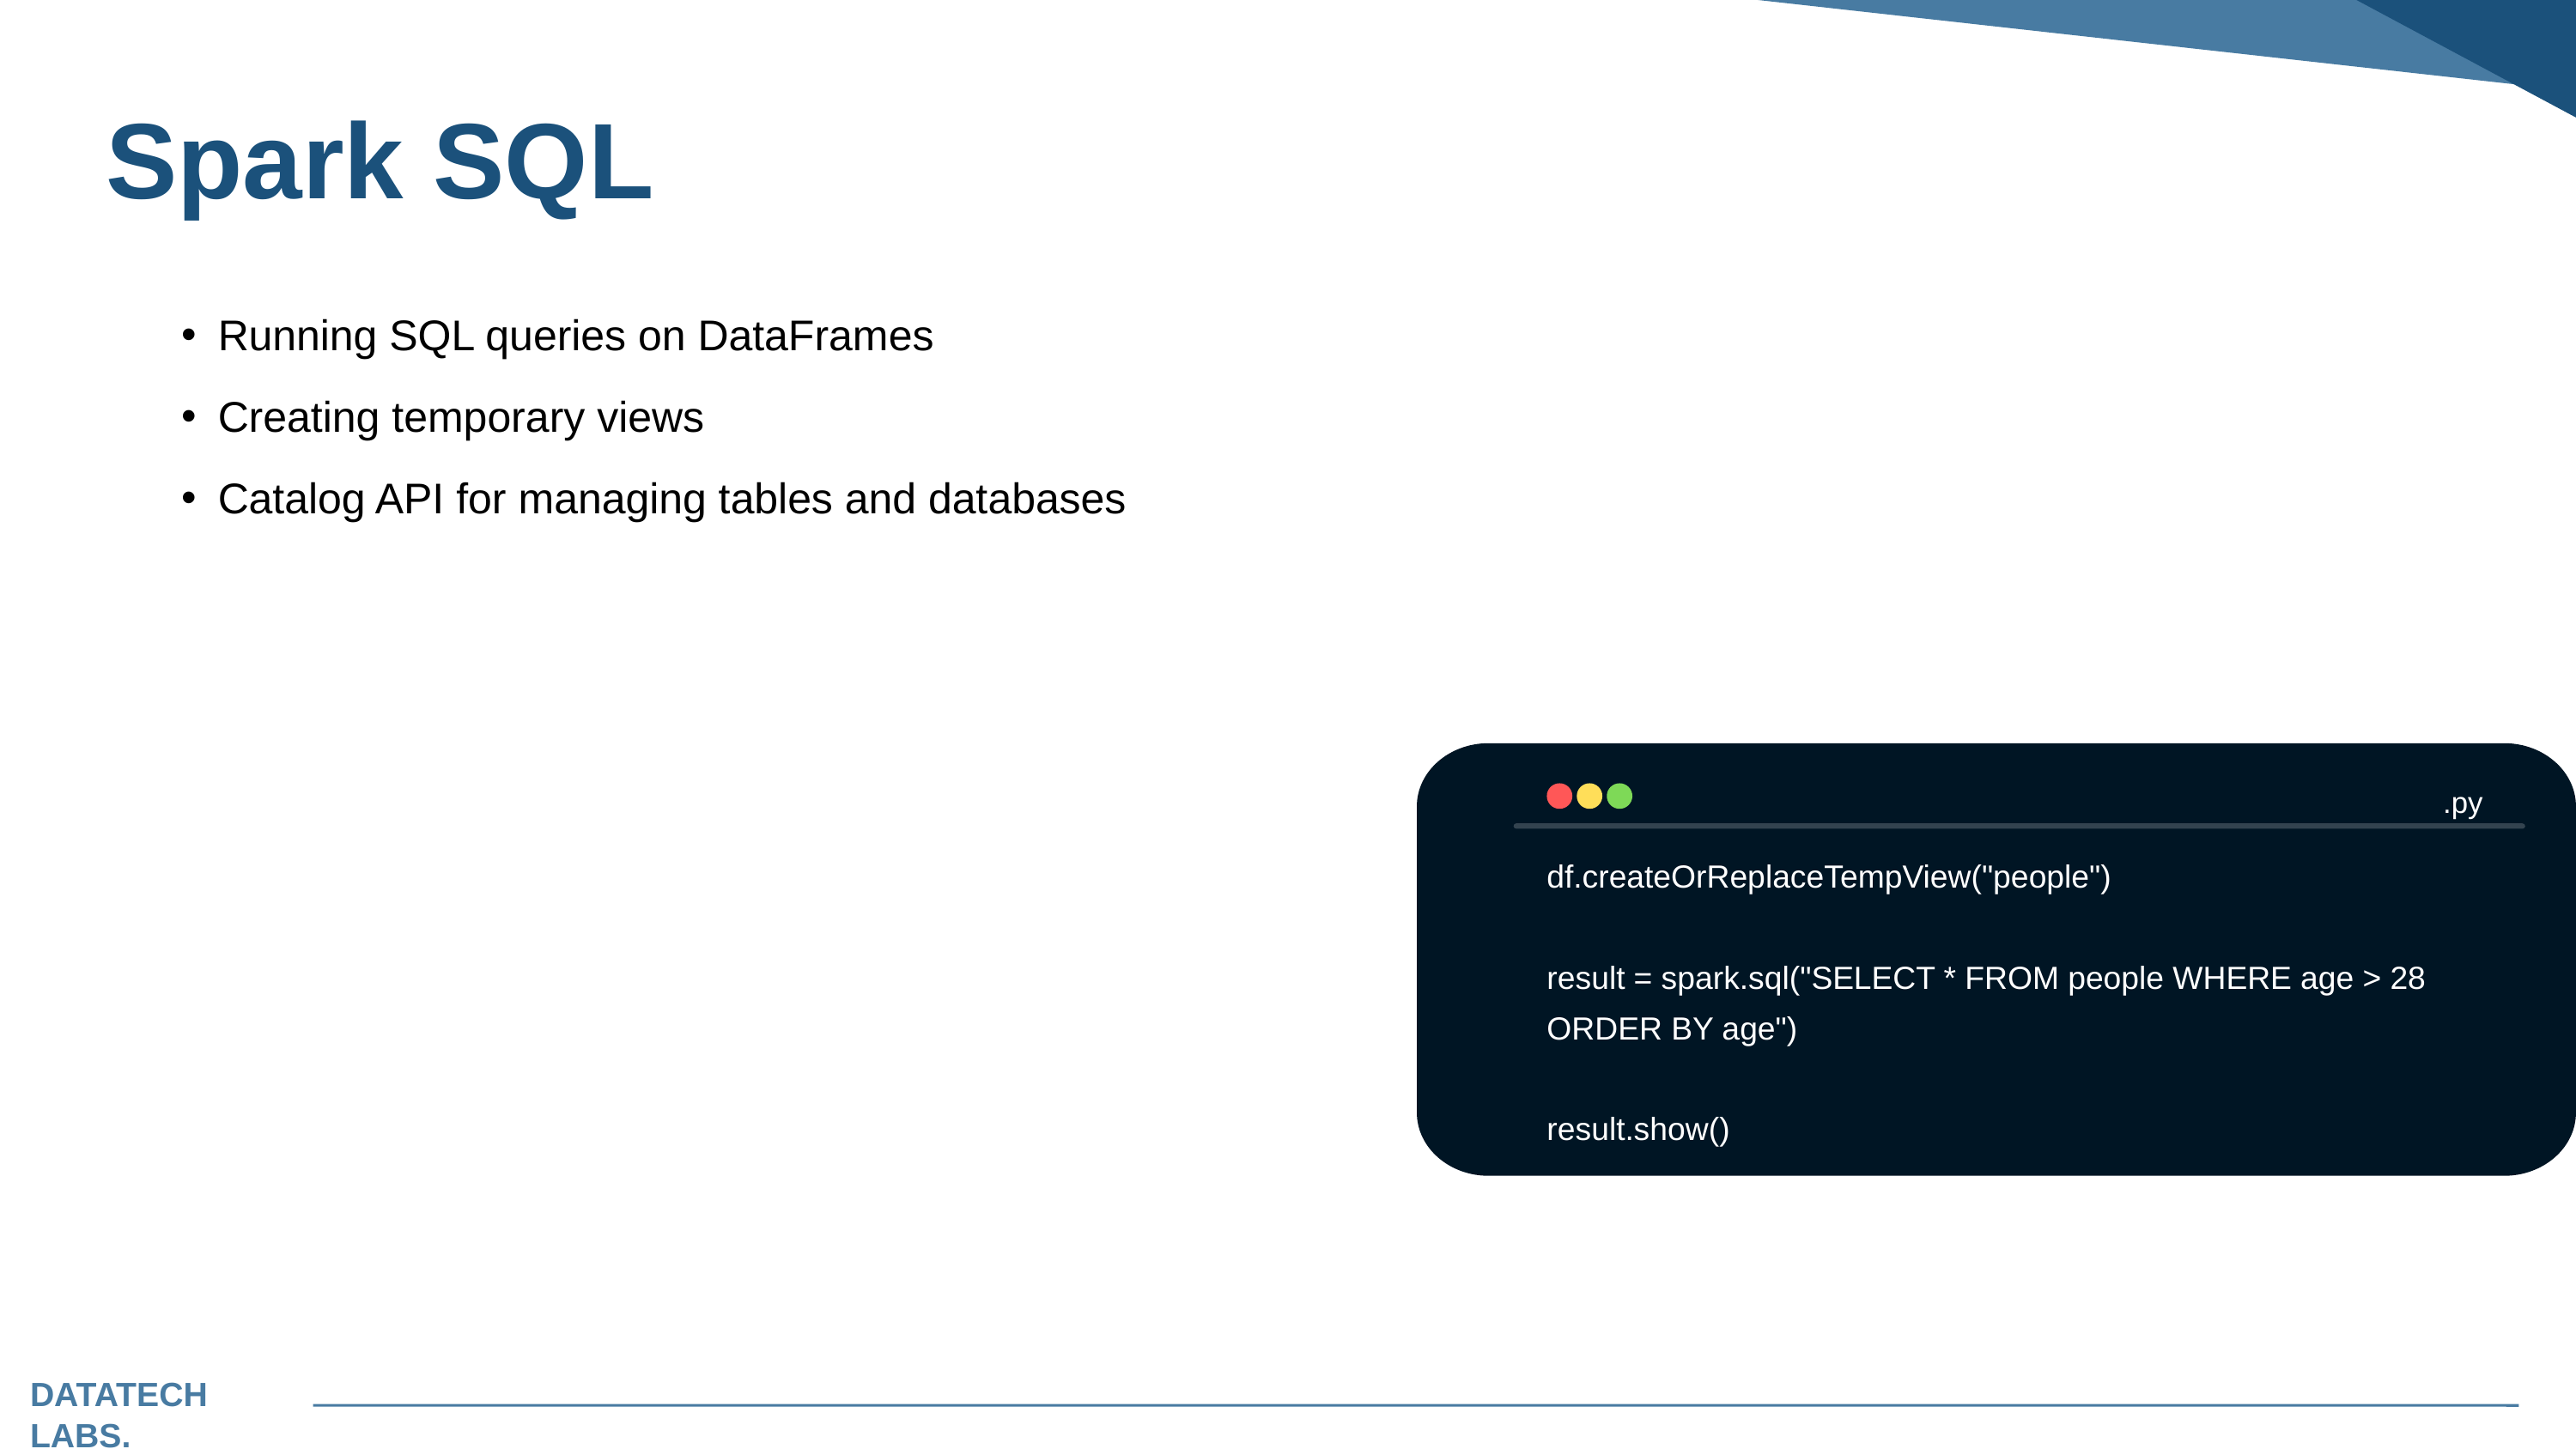

Spark SQL
Running SQL queries on DataFrames
Creating temporary views
Catalog API for managing tables and databases

.py

df.createOrReplaceTempView("people")

result = spark.sql("SELECT * FROM people WHERE age > 28 ORDER BY age")

result.show()
DATATECH LABS.